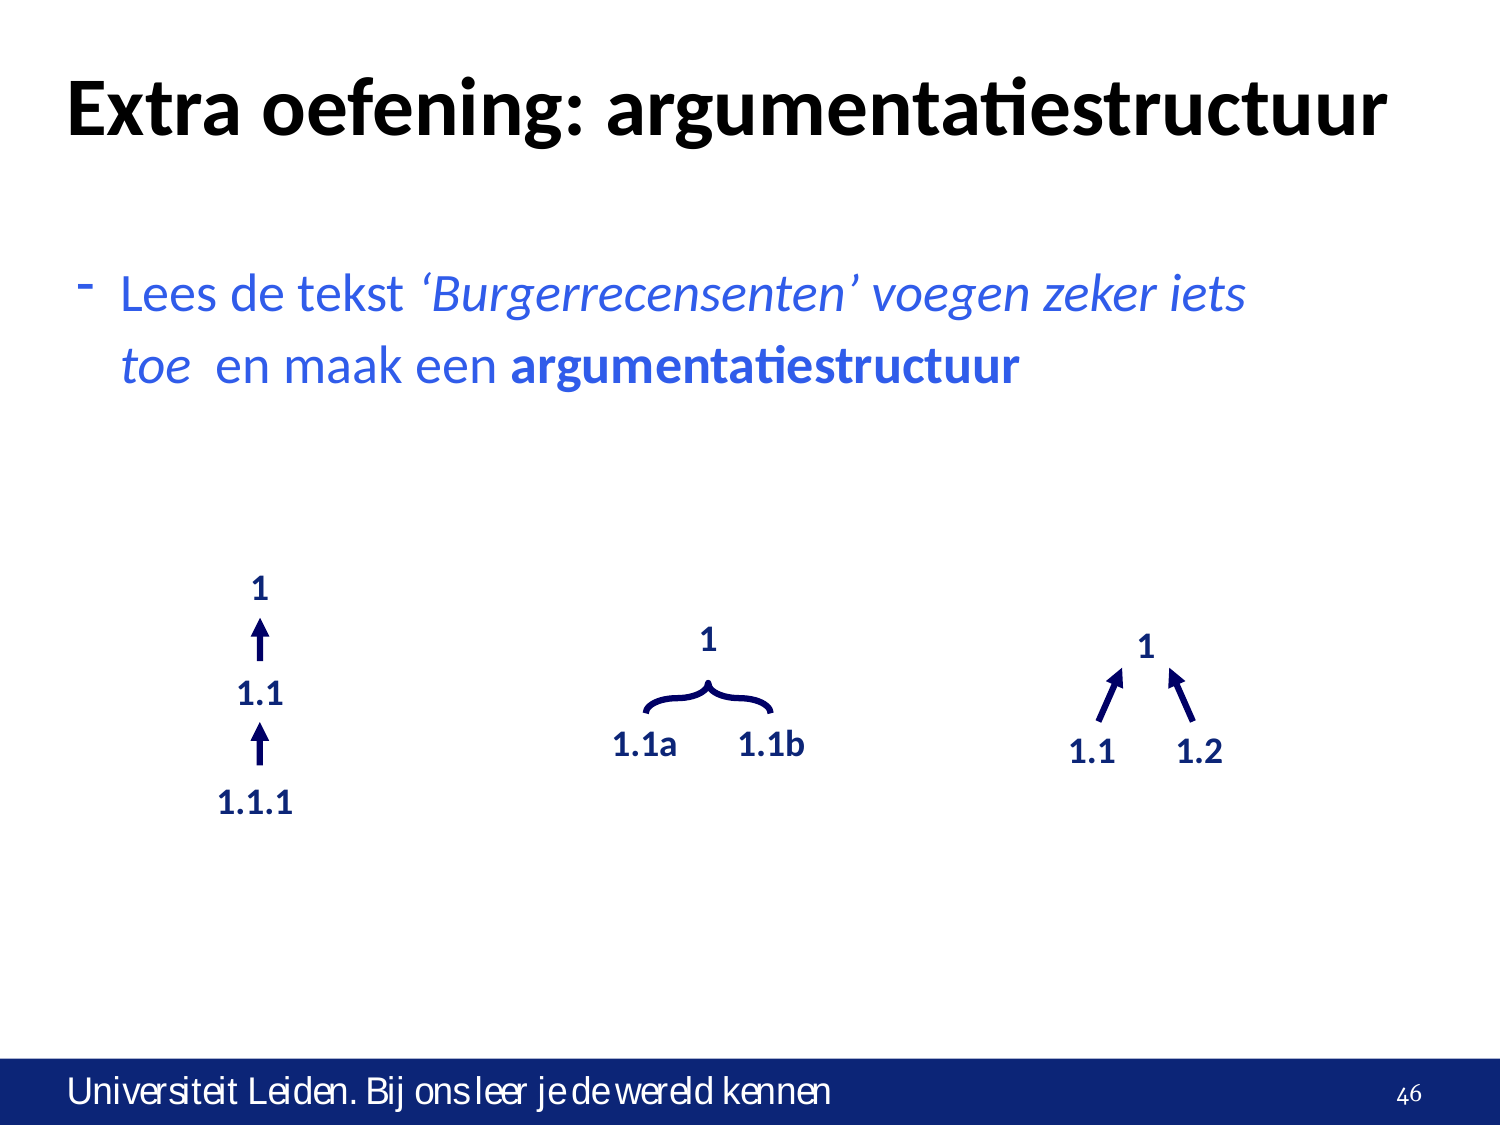

# Extra oefening: argumentatiestructuur
Lees de tekst ‘Burgerrecensenten’ voegen zeker iets toe  en maak een argumentatiestructuur
1

1.1

1.1.1
1

1.1a       1.1b
1

1.1       1.2